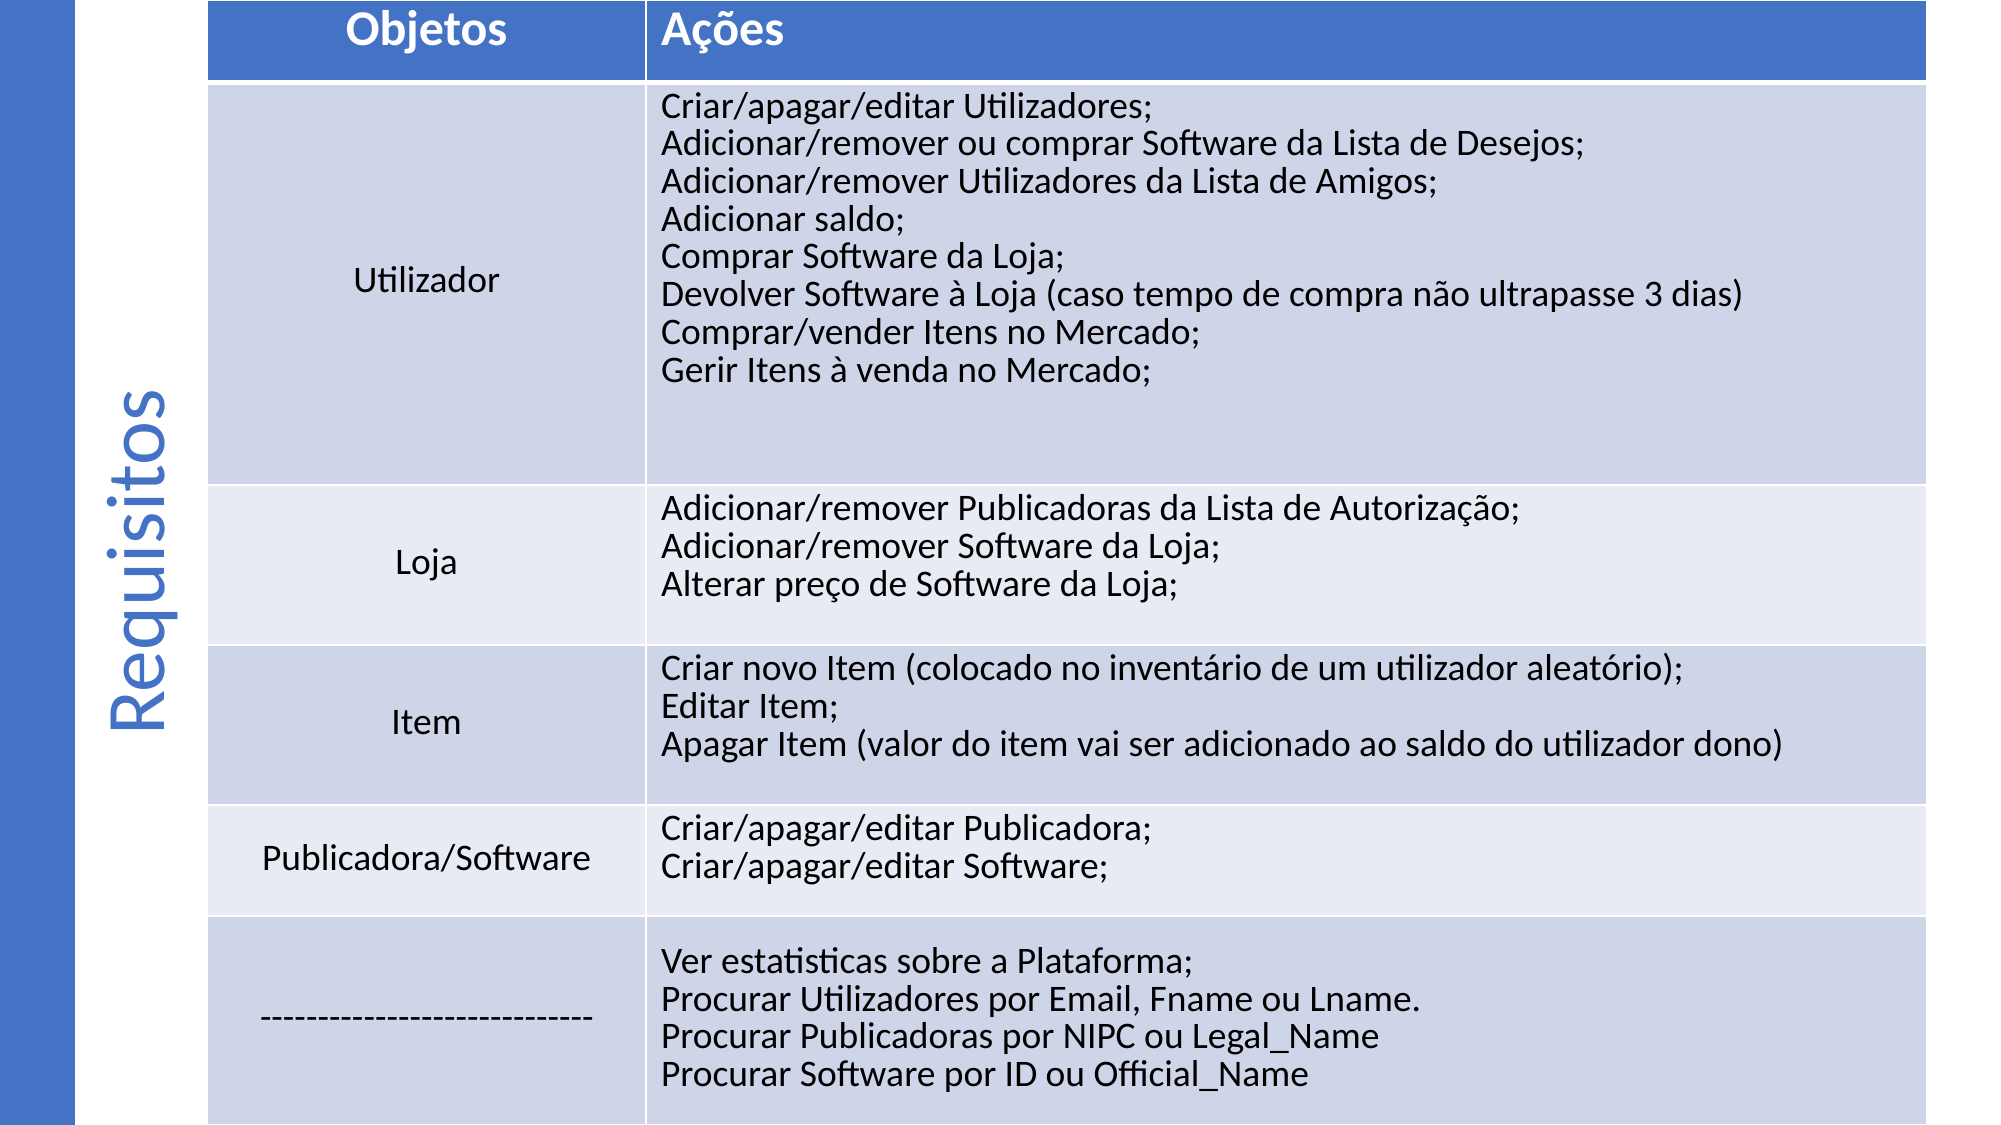

| Objetos | Ações |
| --- | --- |
| Utilizador | Criar/apagar/editar Utilizadores; Adicionar/remover ou comprar Software da Lista de Desejos; Adicionar/remover Utilizadores da Lista de Amigos; Adicionar saldo; Comprar Software da Loja; Devolver Software à Loja (caso tempo de compra não ultrapasse 3 dias) Comprar/vender Itens no Mercado; Gerir Itens à venda no Mercado; |
| Loja | Adicionar/remover Publicadoras da Lista de Autorização; Adicionar/remover Software da Loja; Alterar preço de Software da Loja; |
| Item | Criar novo Item (colocado no inventário de um utilizador aleatório); Editar Item; Apagar Item (valor do item vai ser adicionado ao saldo do utilizador dono) |
| Publicadora/Software | Criar/apagar/editar Publicadora; Criar/apagar/editar Software; |
| ----------------------------- | Ver estatisticas sobre a Plataforma; Procurar Utilizadores por Email, Fname ou Lname. Procurar Publicadoras por NIPC ou Legal\_Name Procurar Software por ID ou Official\_Name |

# Requisitos

2